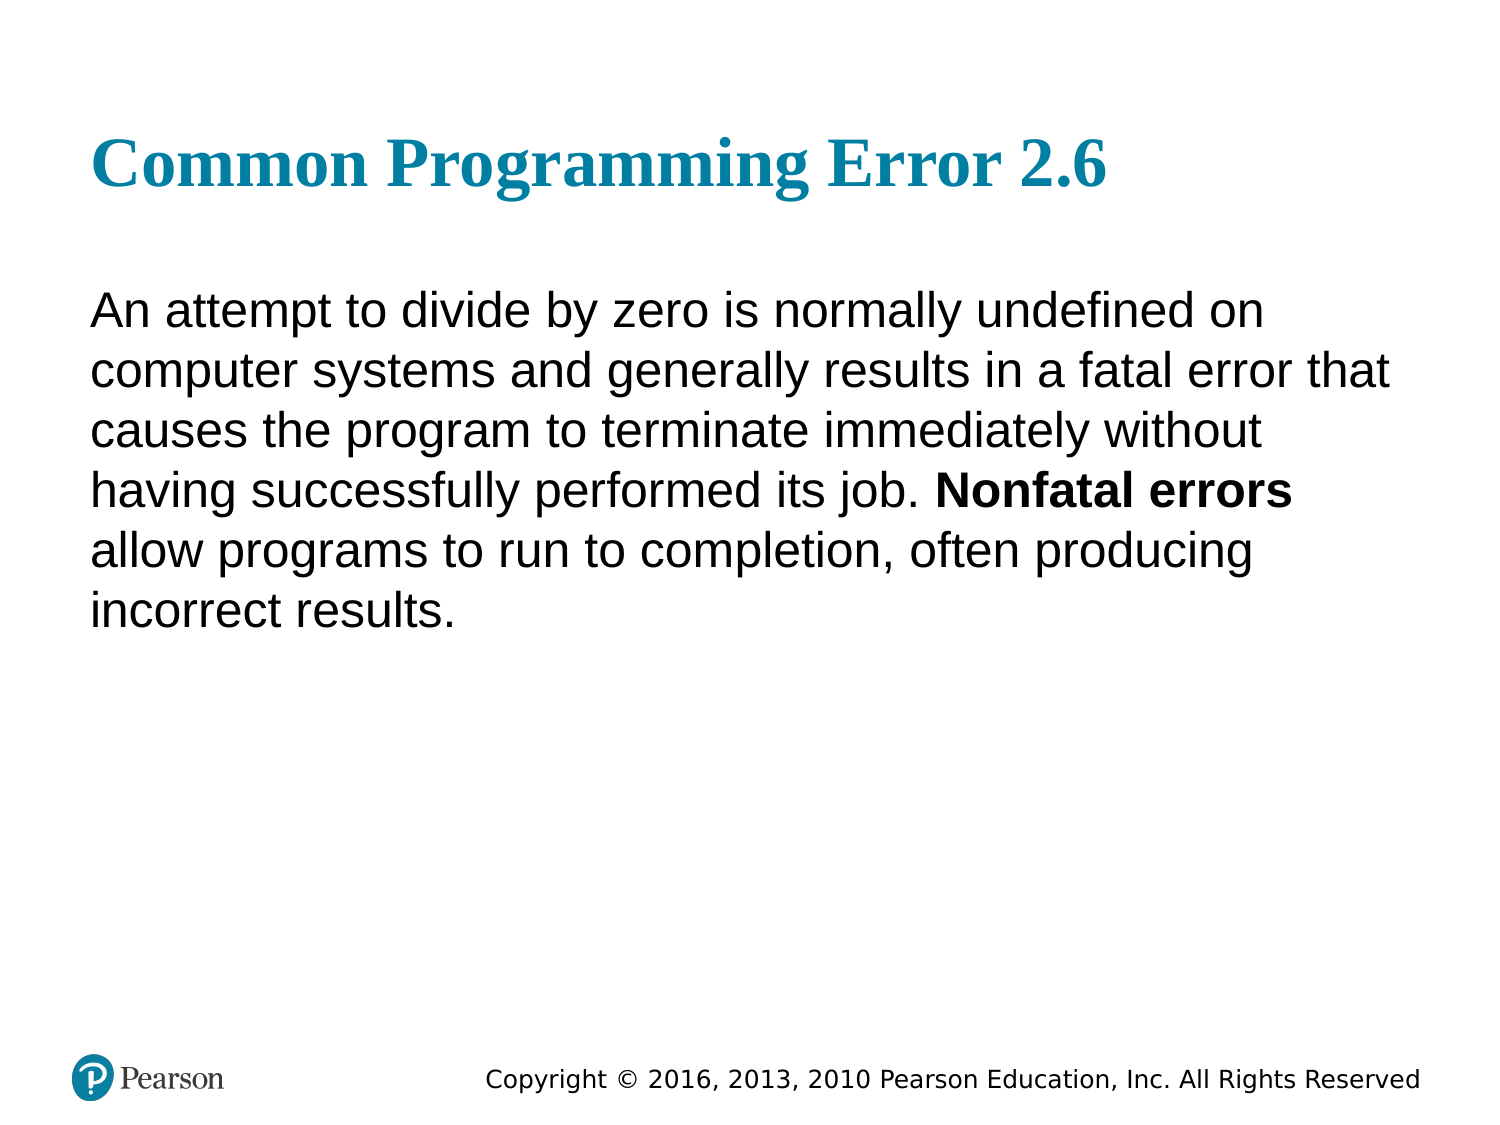

# Common Programming Error 2.6
An attempt to divide by zero is normally undefined on computer systems and generally results in a fatal error that causes the program to terminate immediately without having successfully performed its job. Nonfatal errors allow programs to run to completion, often producing incorrect results.